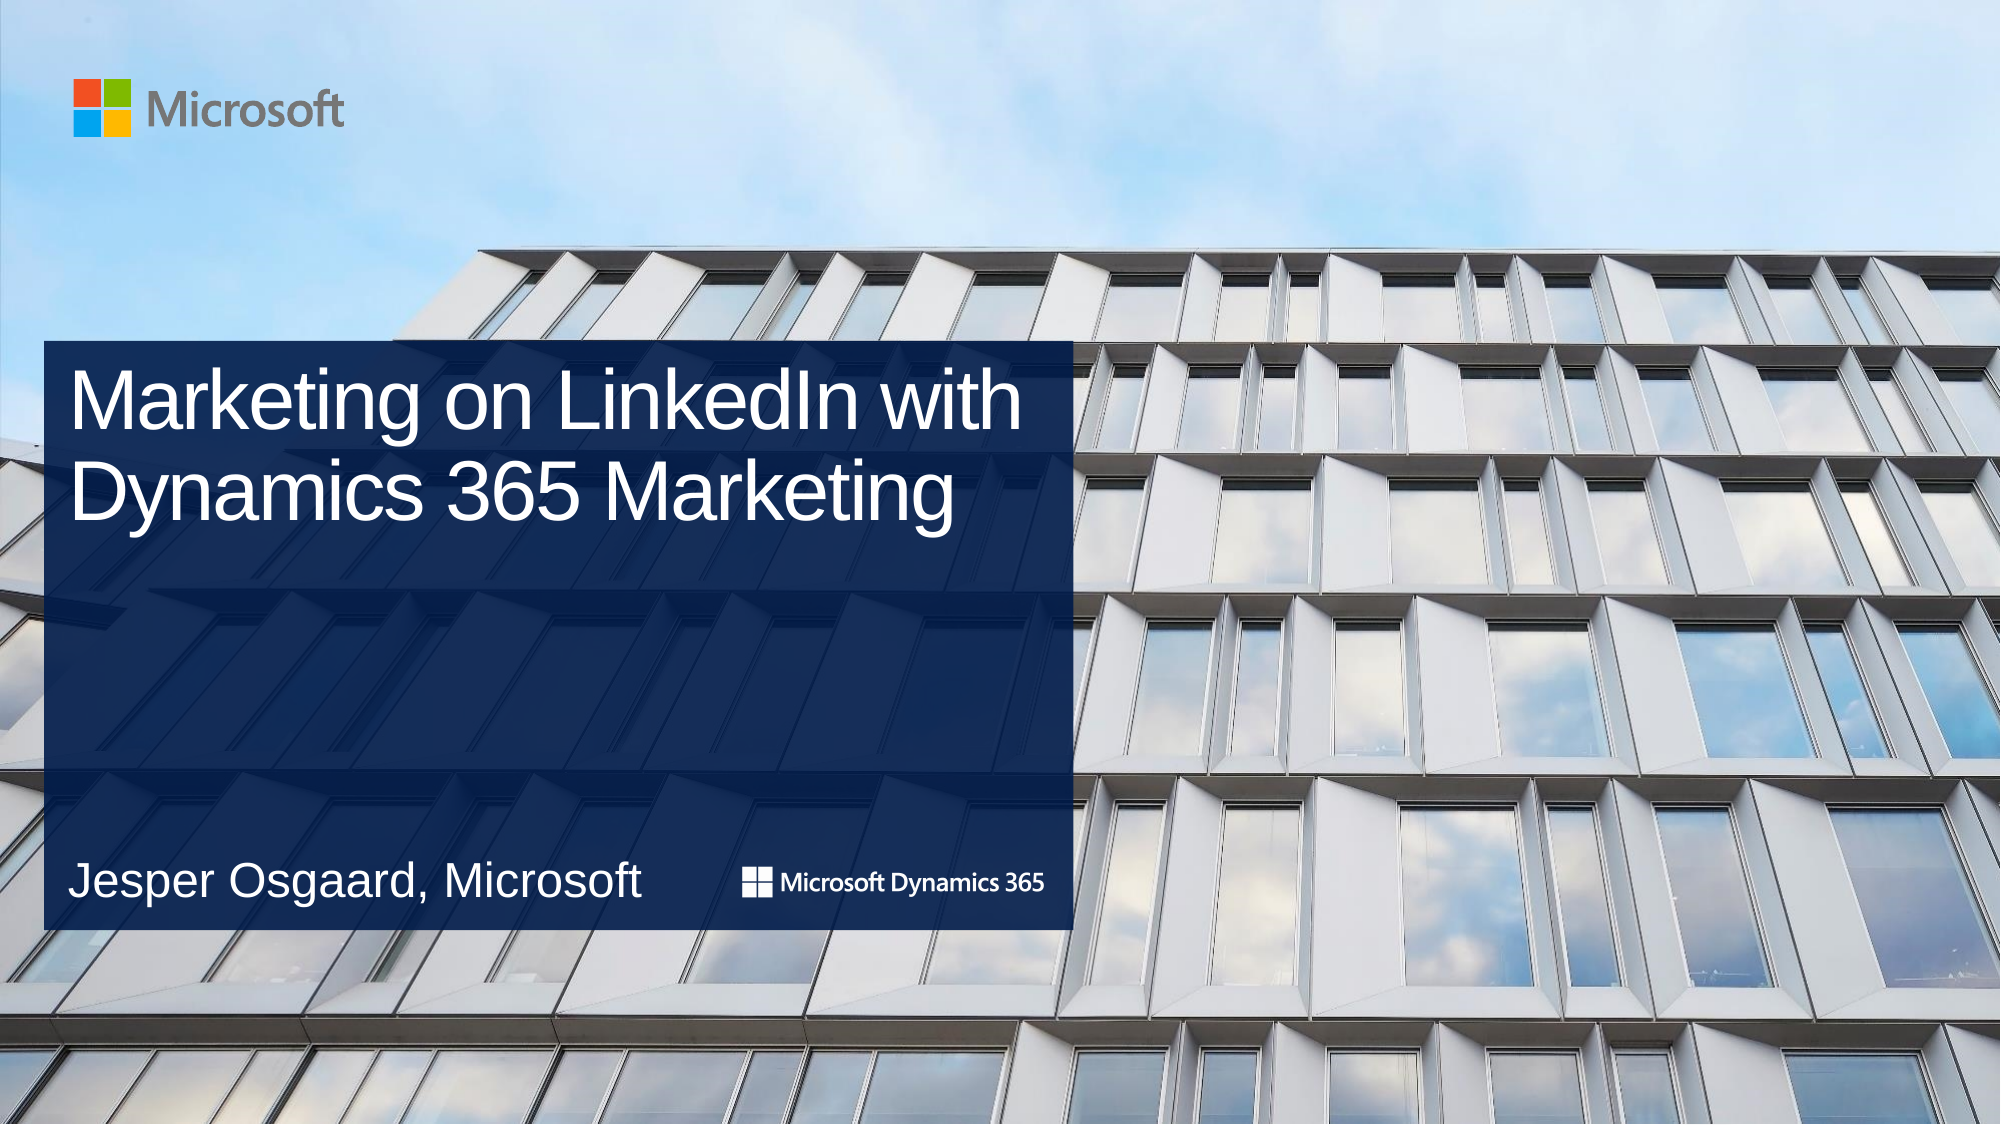

# Marketing on LinkedIn with Dynamics 365 Marketing
Jesper Osgaard, Microsoft